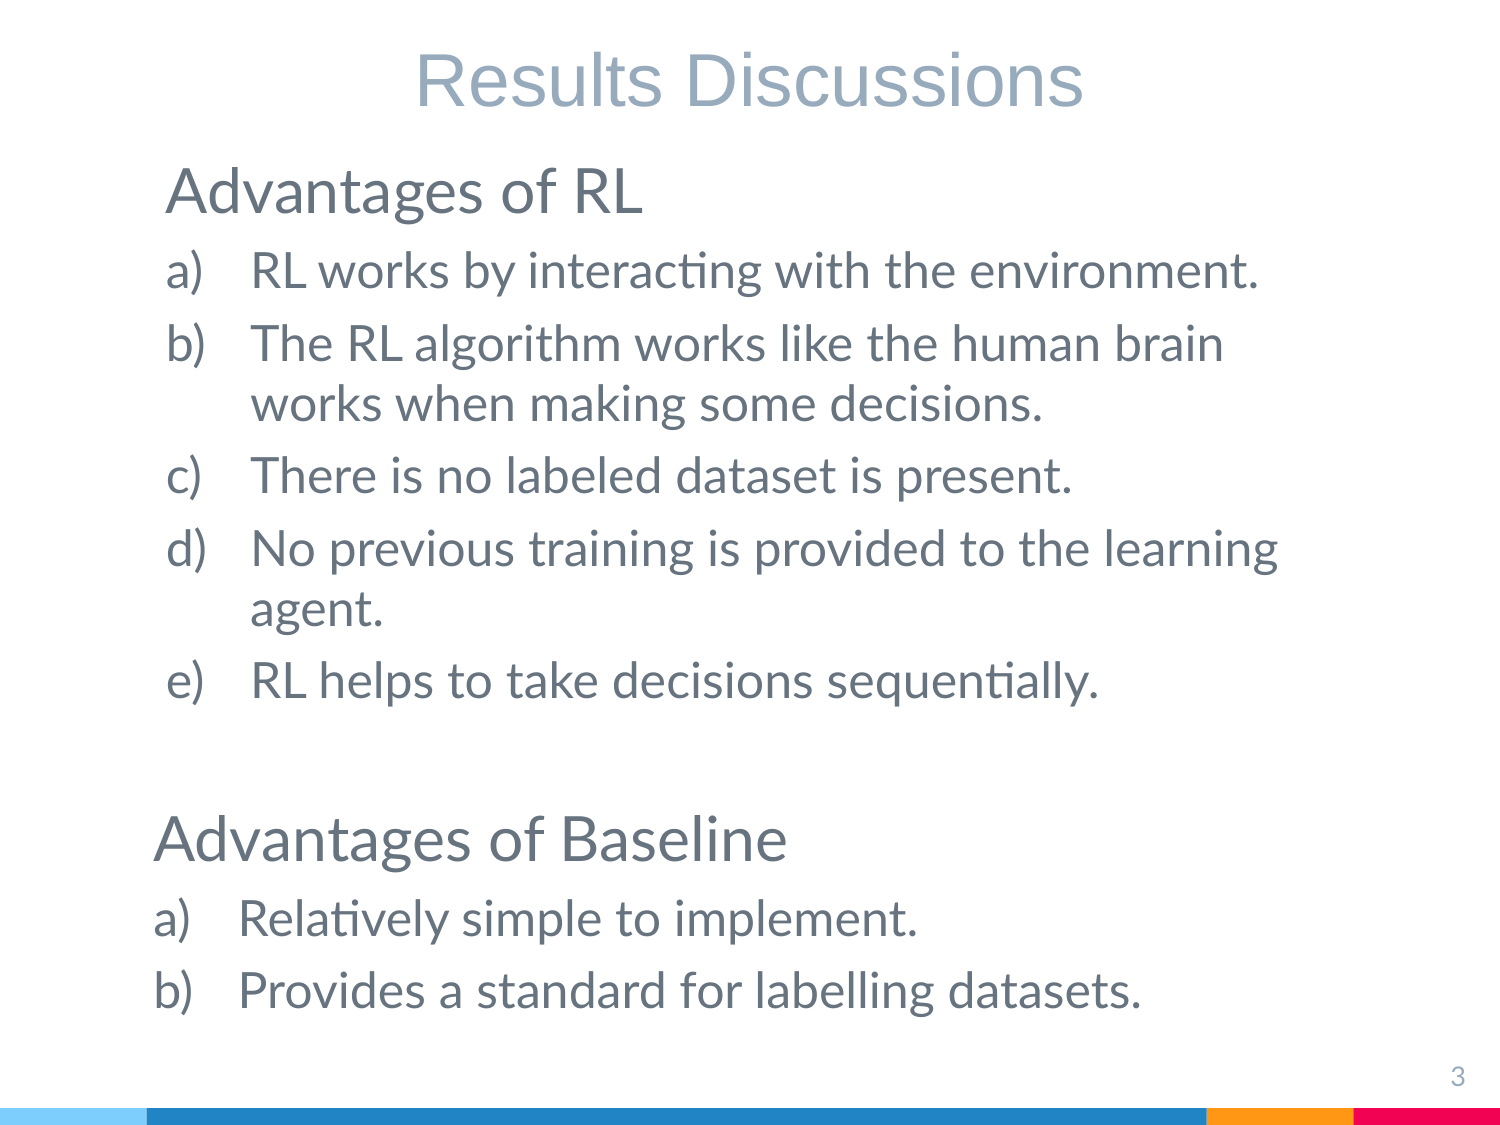

# Results Discussions
Advantages of RL
RL works by interacting with the environment.
The RL algorithm works like the human brain works when making some decisions.
There is no labeled dataset is present.
No previous training is provided to the learning agent.
RL helps to take decisions sequentially.
Advantages of Baseline
Relatively simple to implement.
Provides a standard for labelling datasets.

3